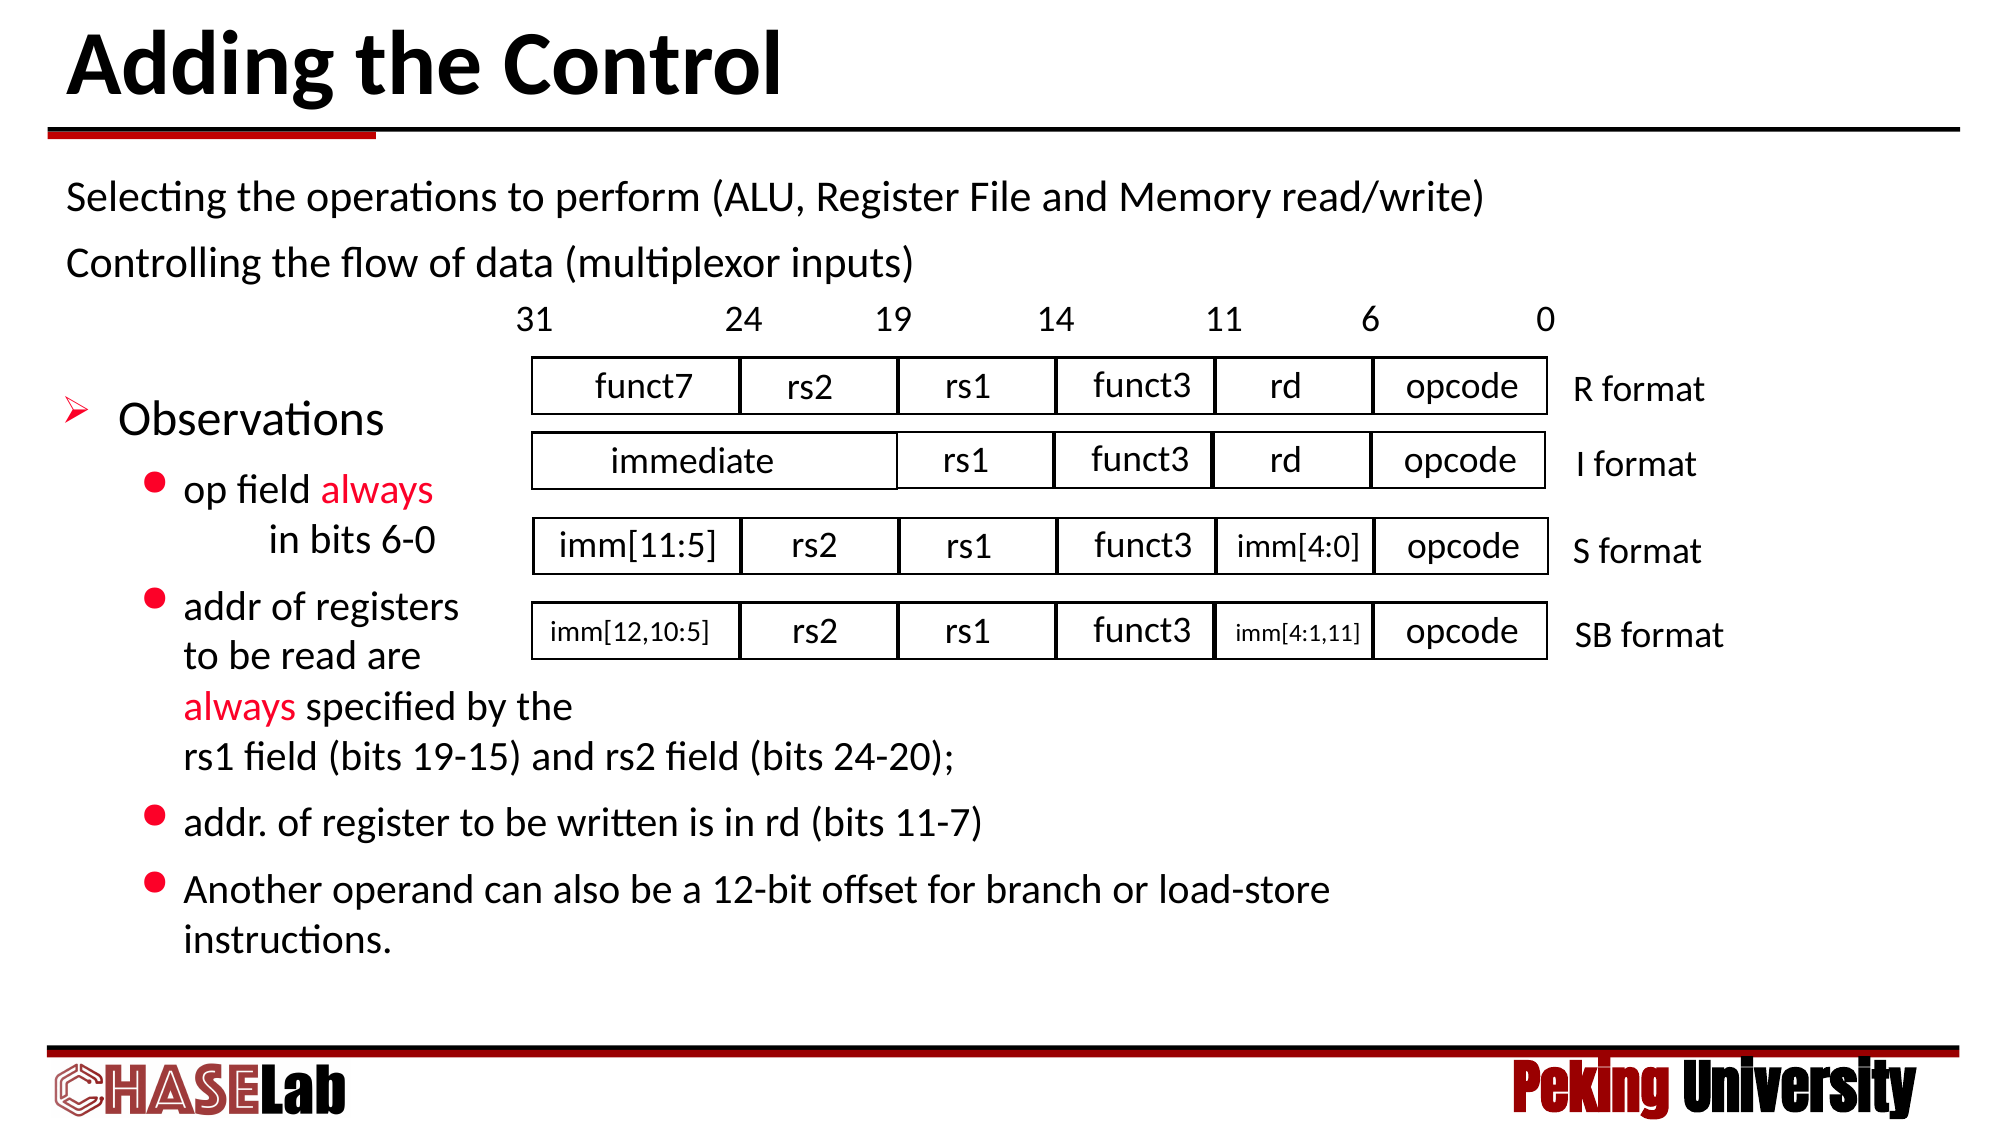

# Adding the Control
Selecting the operations to perform (ALU, Register File and Memory read/write)
Controlling the flow of data (multiplexor inputs)
31
24
19
14
11
6
0
R format

funct3
funct7
rs1
rd
opcode
rs2
Observations
op field always 		                                                                                       in bits 6-0
addr of registers 	                                                                                           to be read are                                                                                               always specified by the                                                                                  rs1 field (bits 19-15) and rs2 field (bits 24-20);
addr. of register to be written is in rd (bits 11-7)
Another operand can also be a 12-bit offset for branch or load-store instructions.
I format

funct3
rs1
rd
opcode
immediate

S format
rs2
funct3
imm[11:5]
rs1
opcode
imm[4:0]

SB format
funct3
rs2
rs1
opcode
imm[12,10:5]
imm[4:1,11]